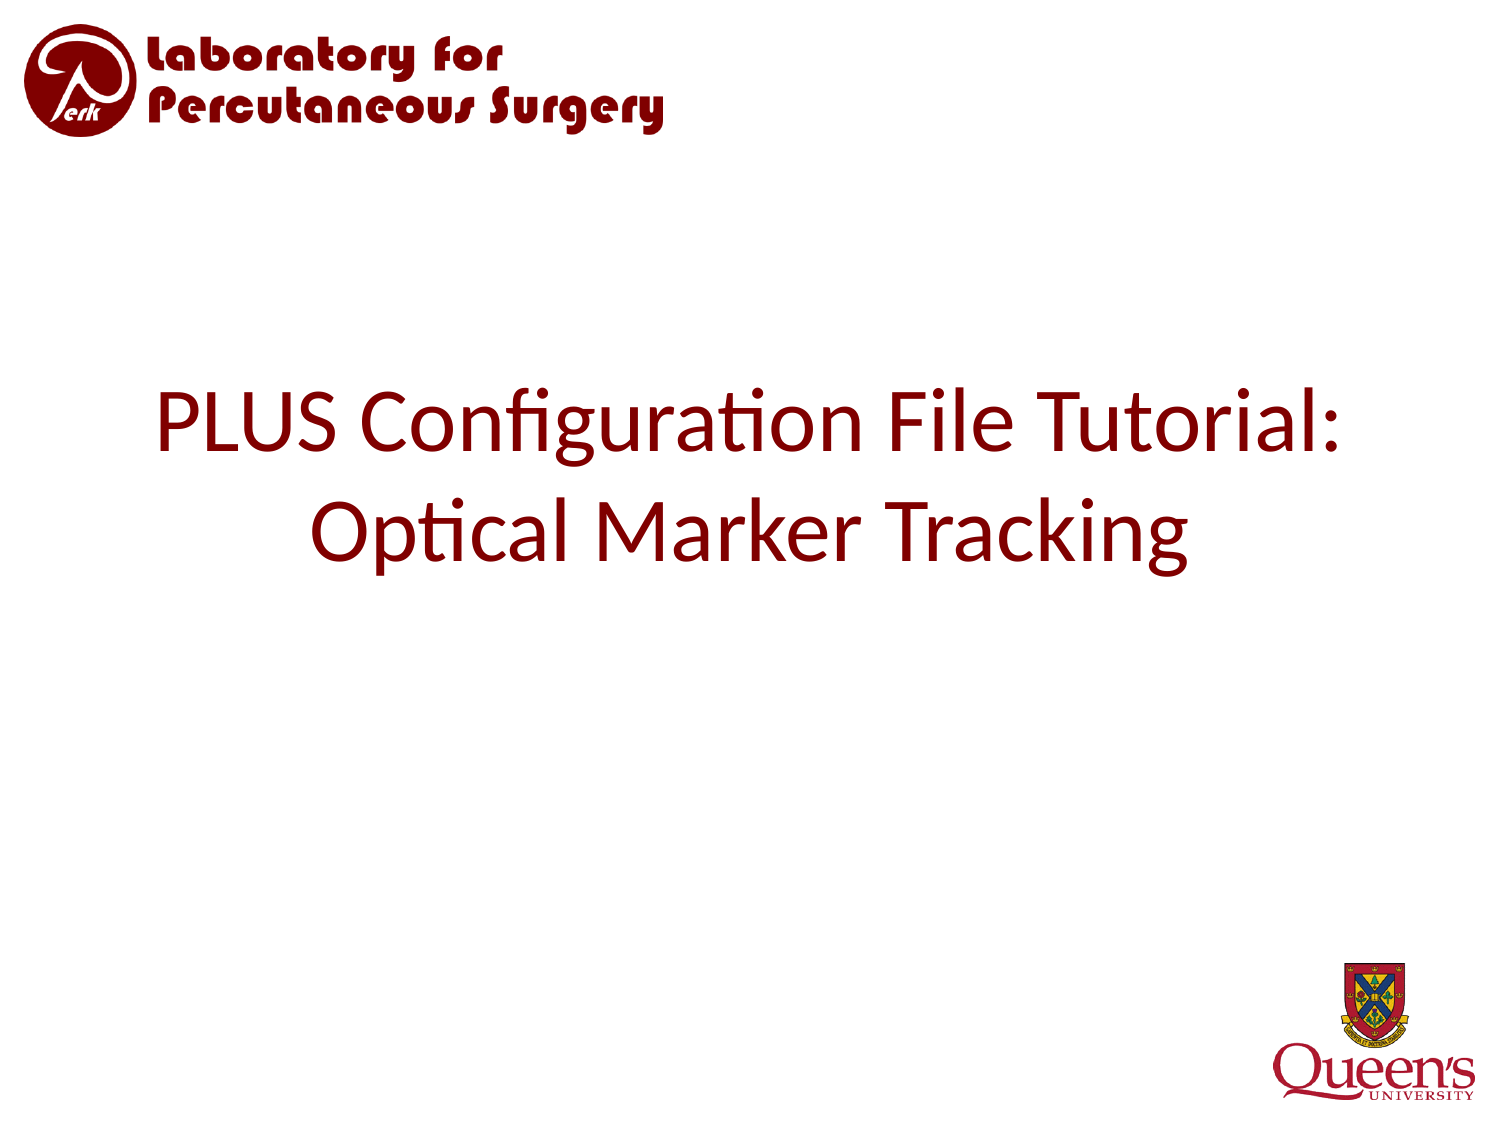

# PLUS Configuration File Tutorial: Optical Marker Tracking